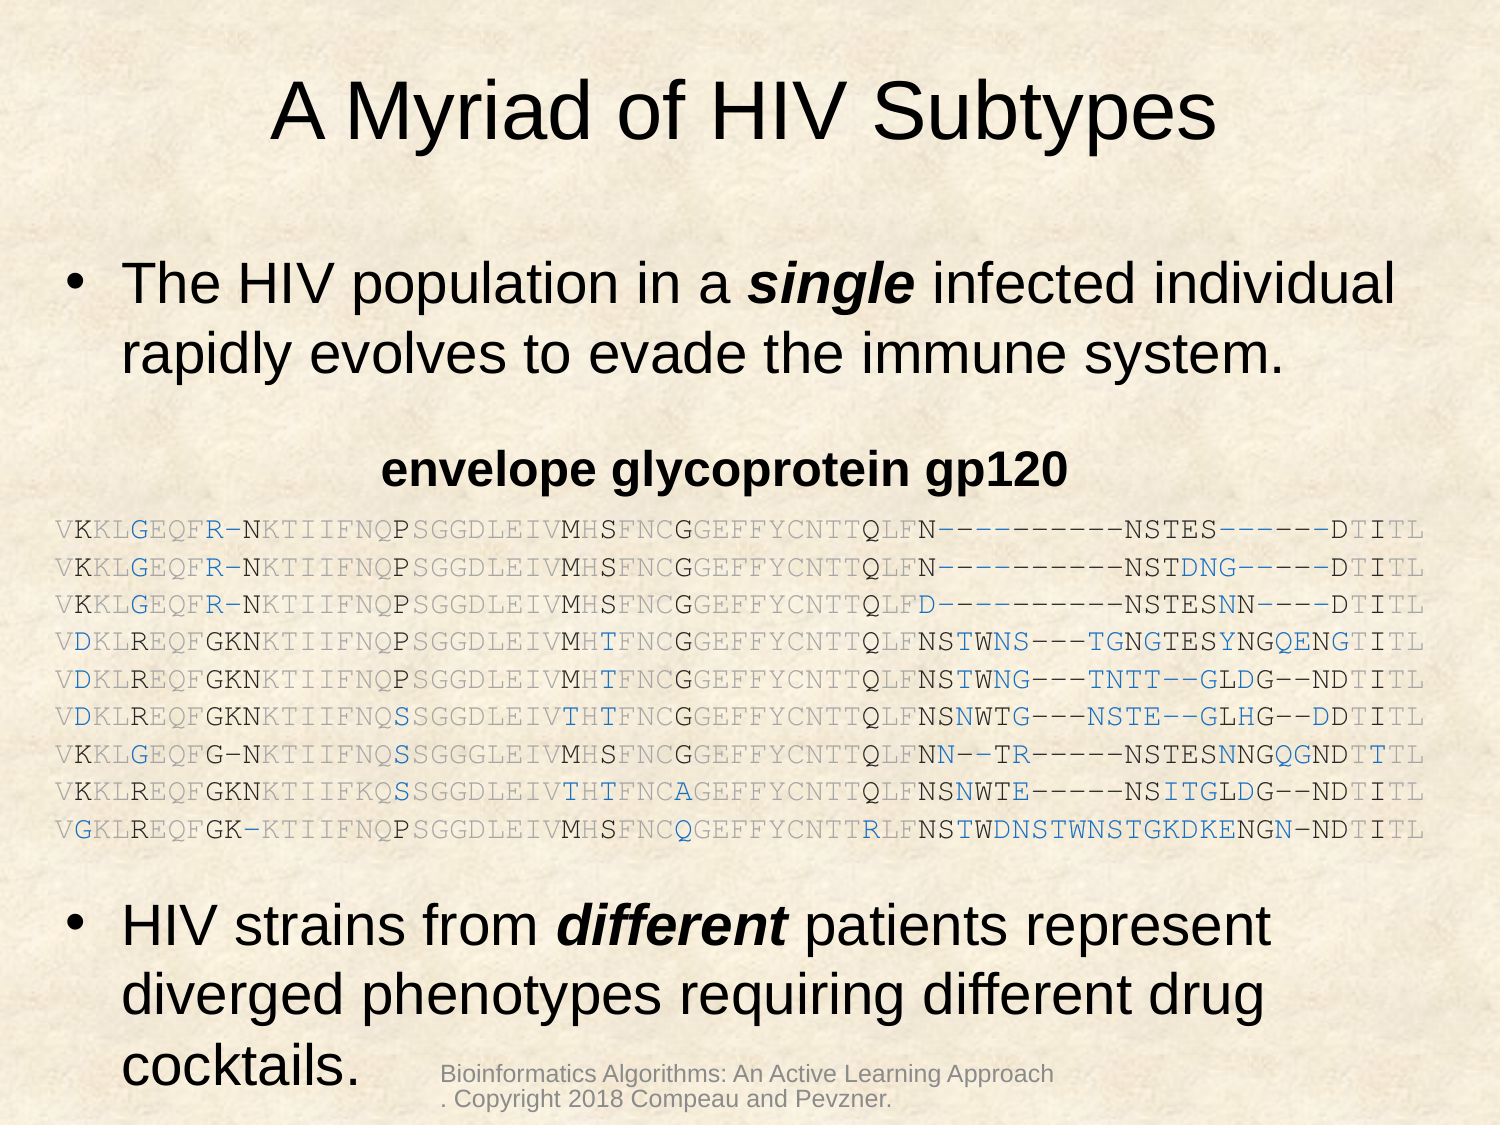

# A Myriad of HIV Subtypes
The HIV population in a single infected individual rapidly evolves to evade the immune system.

HIV strains from different patients represent diverged phenotypes requiring different drug cocktails.

envelope glycoprotein gp120
VKKLGEQFR-NKTIIFNQPSGGDLEIVMHSFNCGGEFFYCNTTQLFN----------NSTES------DTITL
VKKLGEQFR-NKTIIFNQPSGGDLEIVMHSFNCGGEFFYCNTTQLFN----------NSTDNG-----DTITL
VKKLGEQFR-NKTIIFNQPSGGDLEIVMHSFNCGGEFFYCNTTQLFD----------NSTESNN----DTITL
VDKLREQFGKNKTIIFNQPSGGDLEIVMHTFNCGGEFFYCNTTQLFNSTWNS---TGNGTESYNGQENGTITL
VDKLREQFGKNKTIIFNQPSGGDLEIVMHTFNCGGEFFYCNTTQLFNSTWNG---TNTT--GLDG--NDTITL
VDKLREQFGKNKTIIFNQSSGGDLEIVTHTFNCGGEFFYCNTTQLFNSNWTG---NSTE--GLHG--DDTITL
VKKLGEQFG-NKTIIFNQSSGGGLEIVMHSFNCGGEFFYCNTTQLFNN--TR-----NSTESNNGQGNDTTTL
VKKLREQFGKNKTIIFKQSSGGDLEIVTHTFNCAGEFFYCNTTQLFNSNWTE-----NSITGLDG--NDTITL
VGKLREQFGK-KTIIFNQPSGGDLEIVMHSFNCQGEFFYCNTTRLFNSTWDNSTWNSTGKDKENGN-NDTITL
Bioinformatics Algorithms: An Active Learning Approach. Copyright 2018 Compeau and Pevzner.